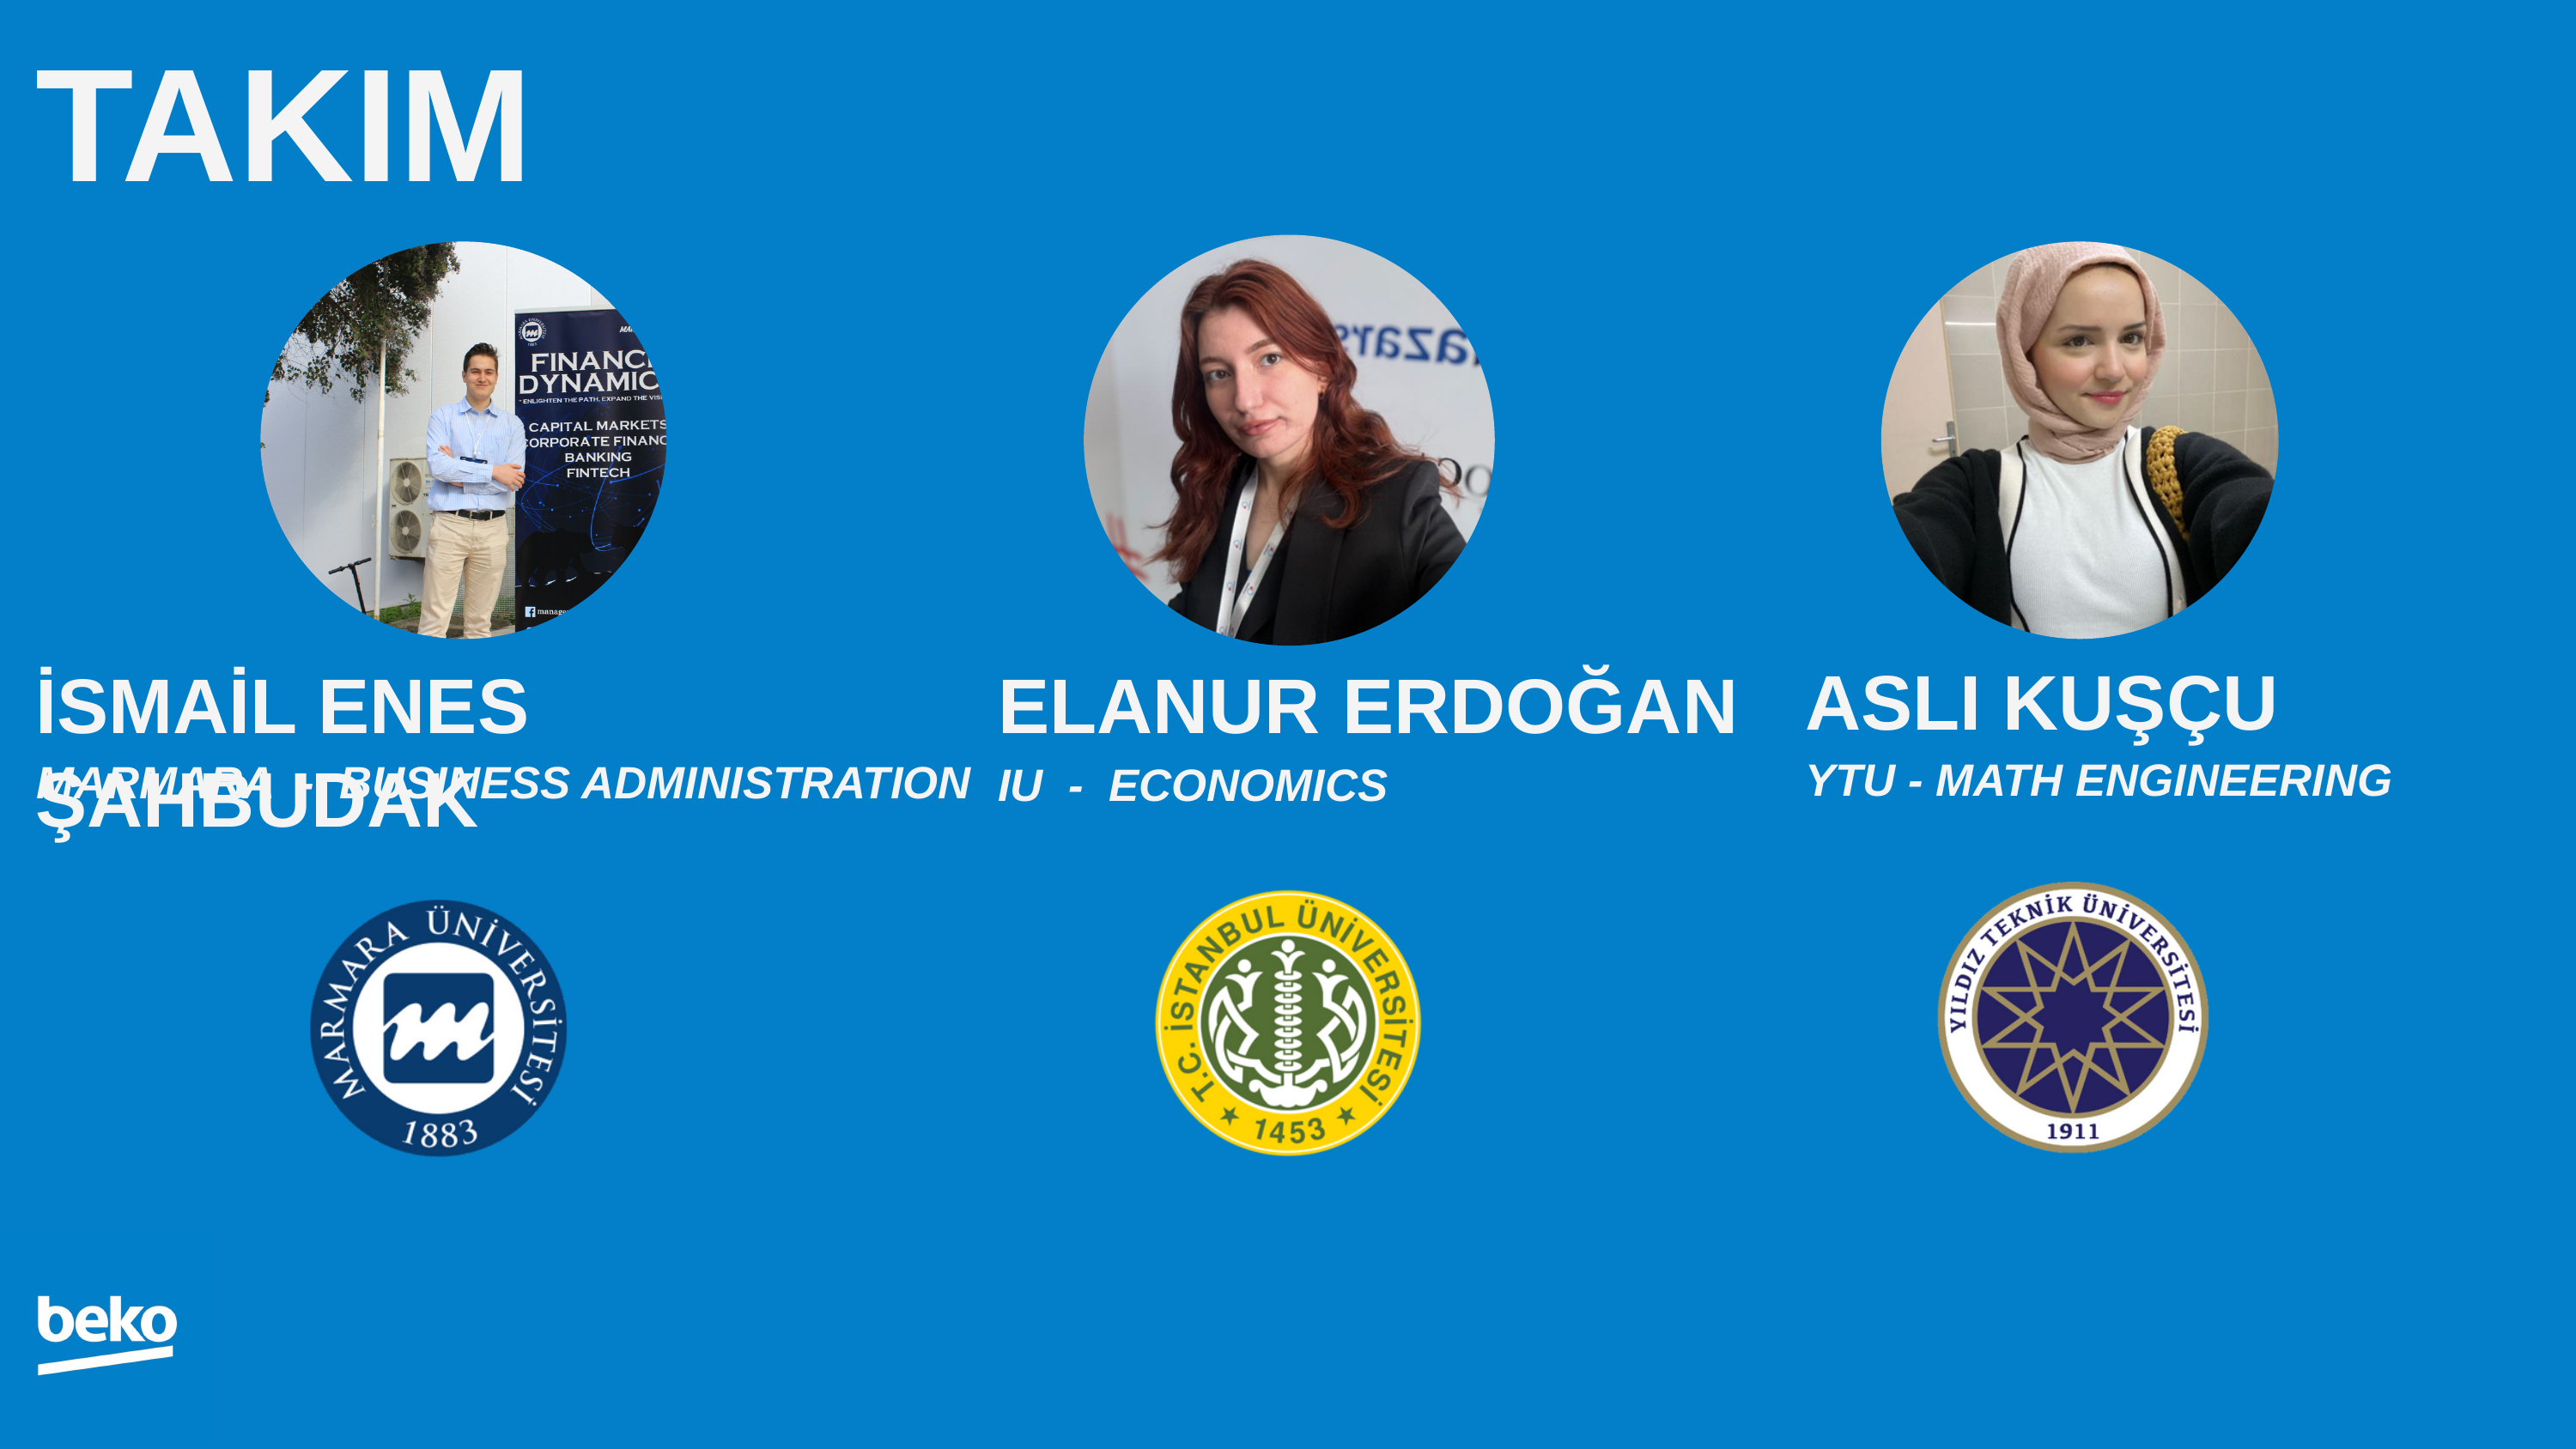

TAKIM

ASLI KUŞÇU
İSMAİL ENES ŞAHBUDAK
ELANUR ERDOĞAN
YTU - MATH ENGINEERING
MARMARA  -  BUSINESS ADMINISTRATION
IU  -  ECONOMICS